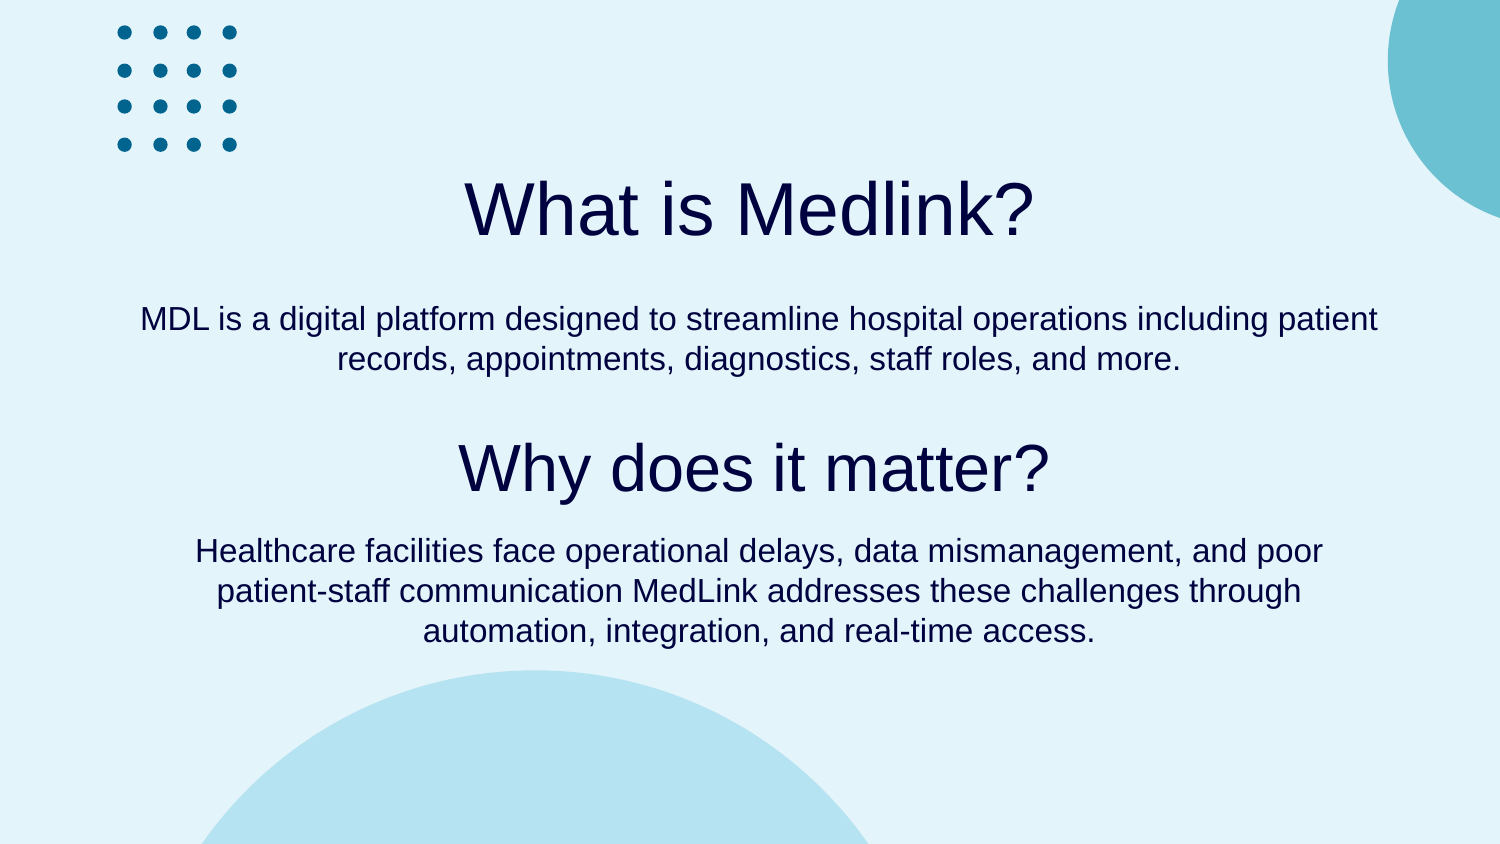

What is Medlink?
MDL is a digital platform designed to streamline hospital operations including patient records, appointments, diagnostics, staff roles, and more.
Why does it matter?
Healthcare facilities face operational delays, data mismanagement, and poor patient-staff communication MedLink addresses these challenges through automation, integration, and real-time access.